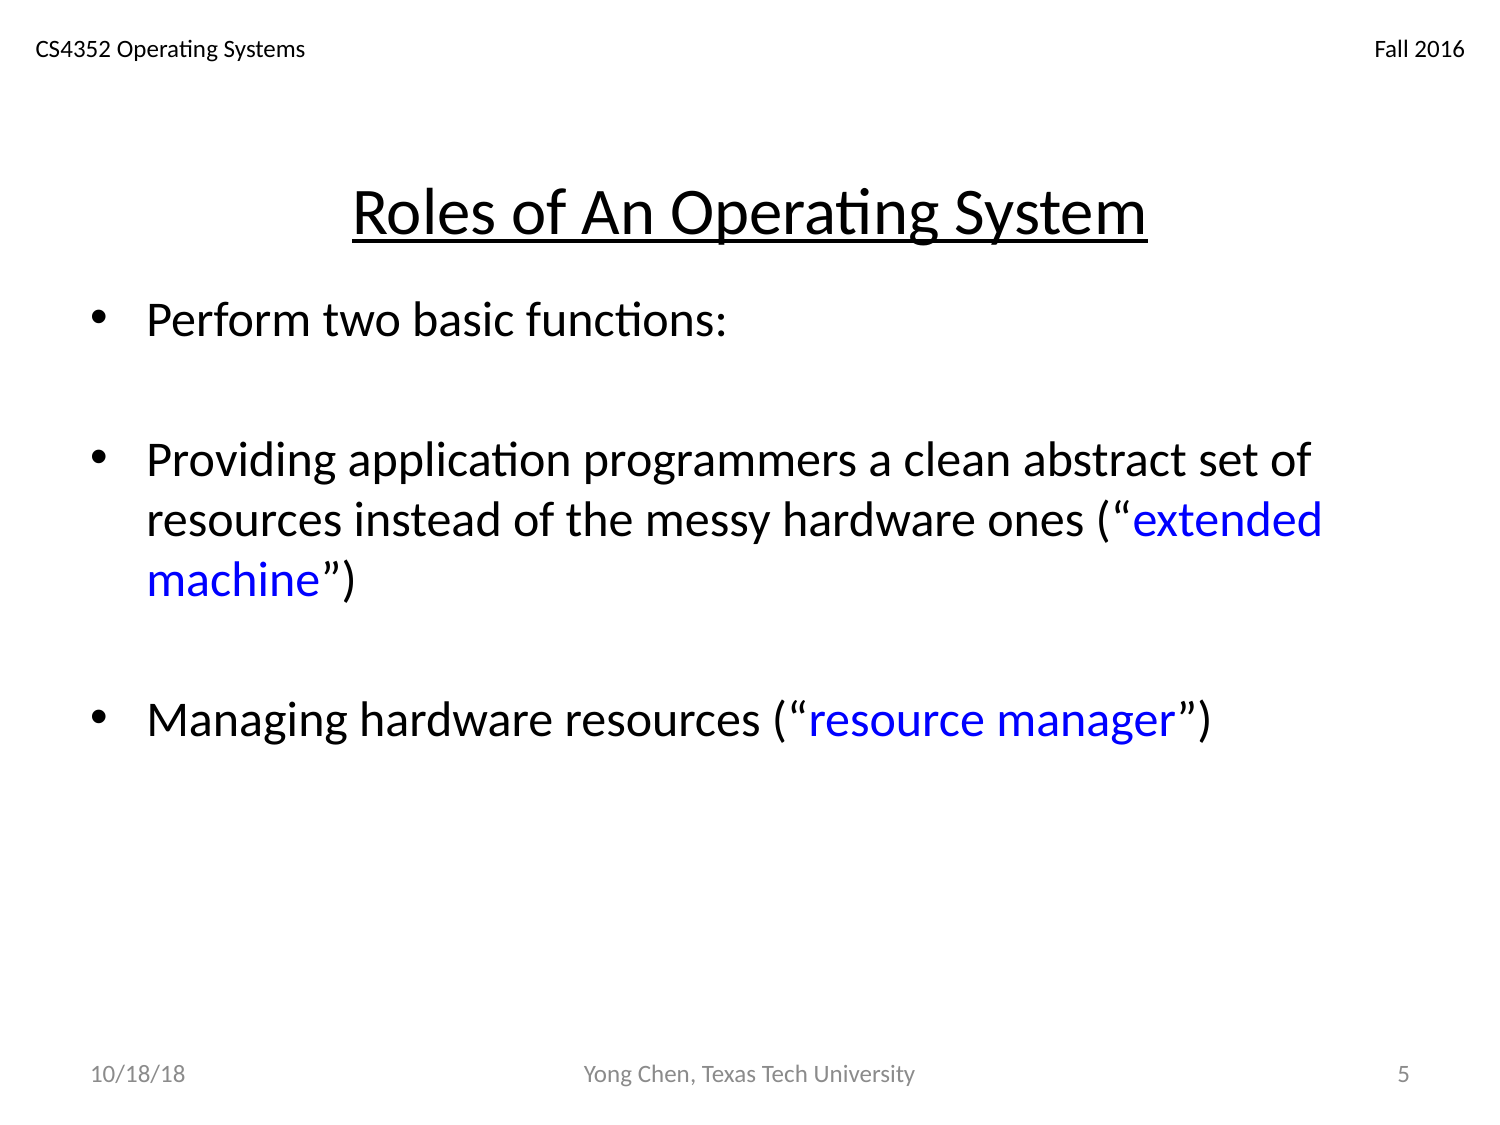

# Roles of An Operating System
Perform two basic functions:

Providing application programmers a clean abstract set of resources instead of the messy hardware ones (“extended machine”)

Managing hardware resources (“resource manager”)
10/18/18
Yong Chen, Texas Tech University
5